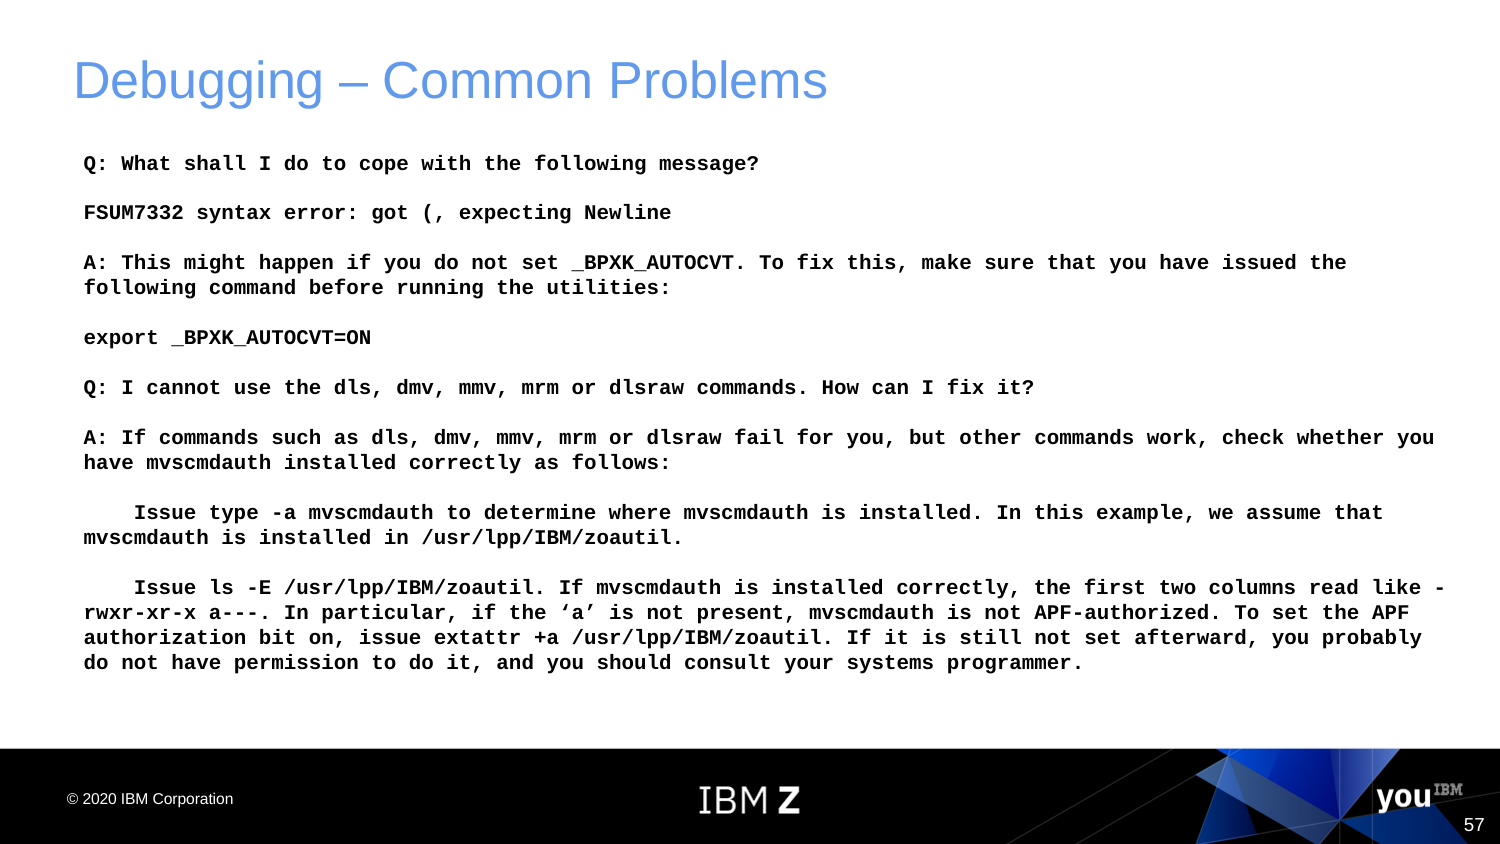

# Debugging – Common Problems
Q: What shall I do to cope with the following message?

FSUM7332 syntax error: got (, expecting Newline

A: This might happen if you do not set _BPXK_AUTOCVT. To fix this, make sure that you have issued the following command before running the utilities:

export _BPXK_AUTOCVT=ON

Q: I cannot use the dls, dmv, mmv, mrm or dlsraw commands. How can I fix it?

A: If commands such as dls, dmv, mmv, mrm or dlsraw fail for you, but other commands work, check whether you have mvscmdauth installed correctly as follows:

    Issue type -a mvscmdauth to determine where mvscmdauth is installed. In this example, we assume that mvscmdauth is installed in /usr/lpp/IBM/zoautil.

    Issue ls -E /usr/lpp/IBM/zoautil. If mvscmdauth is installed correctly, the first two columns read like -rwxr-xr-x a---. In particular, if the ‘a’ is not present, mvscmdauth is not APF-authorized. To set the APF authorization bit on, issue extattr +a /usr/lpp/IBM/zoautil. If it is still not set afterward, you probably do not have permission to do it, and you should consult your systems programmer.